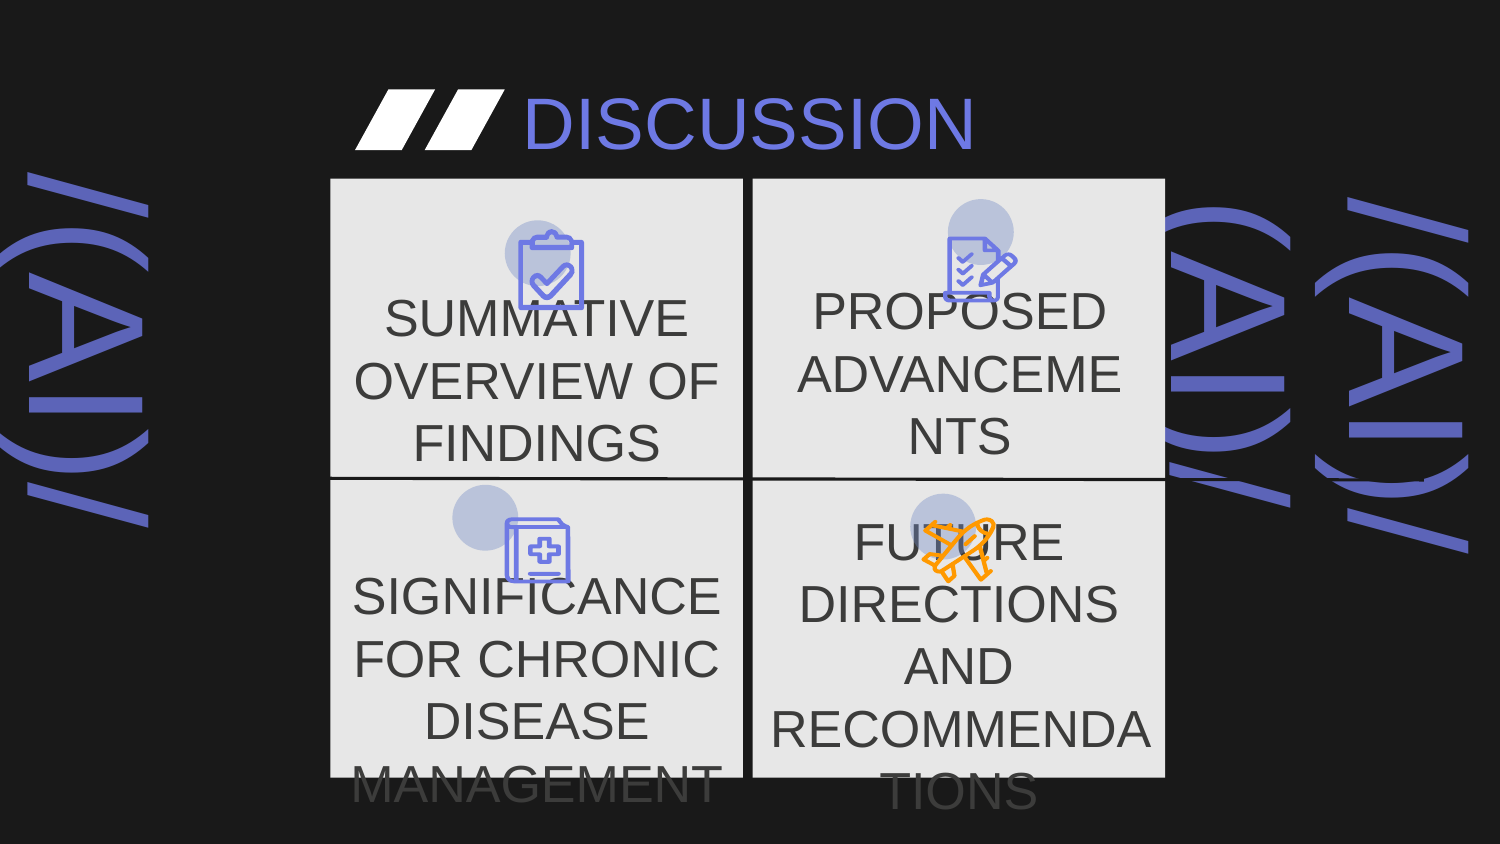

DISCUSSION

PROPOSED ADVANCEMENTS
# SUMMATIVE OVERVIEW OF FINDINGS

SIGNIFICANCE FOR CHRONIC DISEASE MANAGEMENT
FUTURE DIRECTIONS AND RECOMMENDATIONS